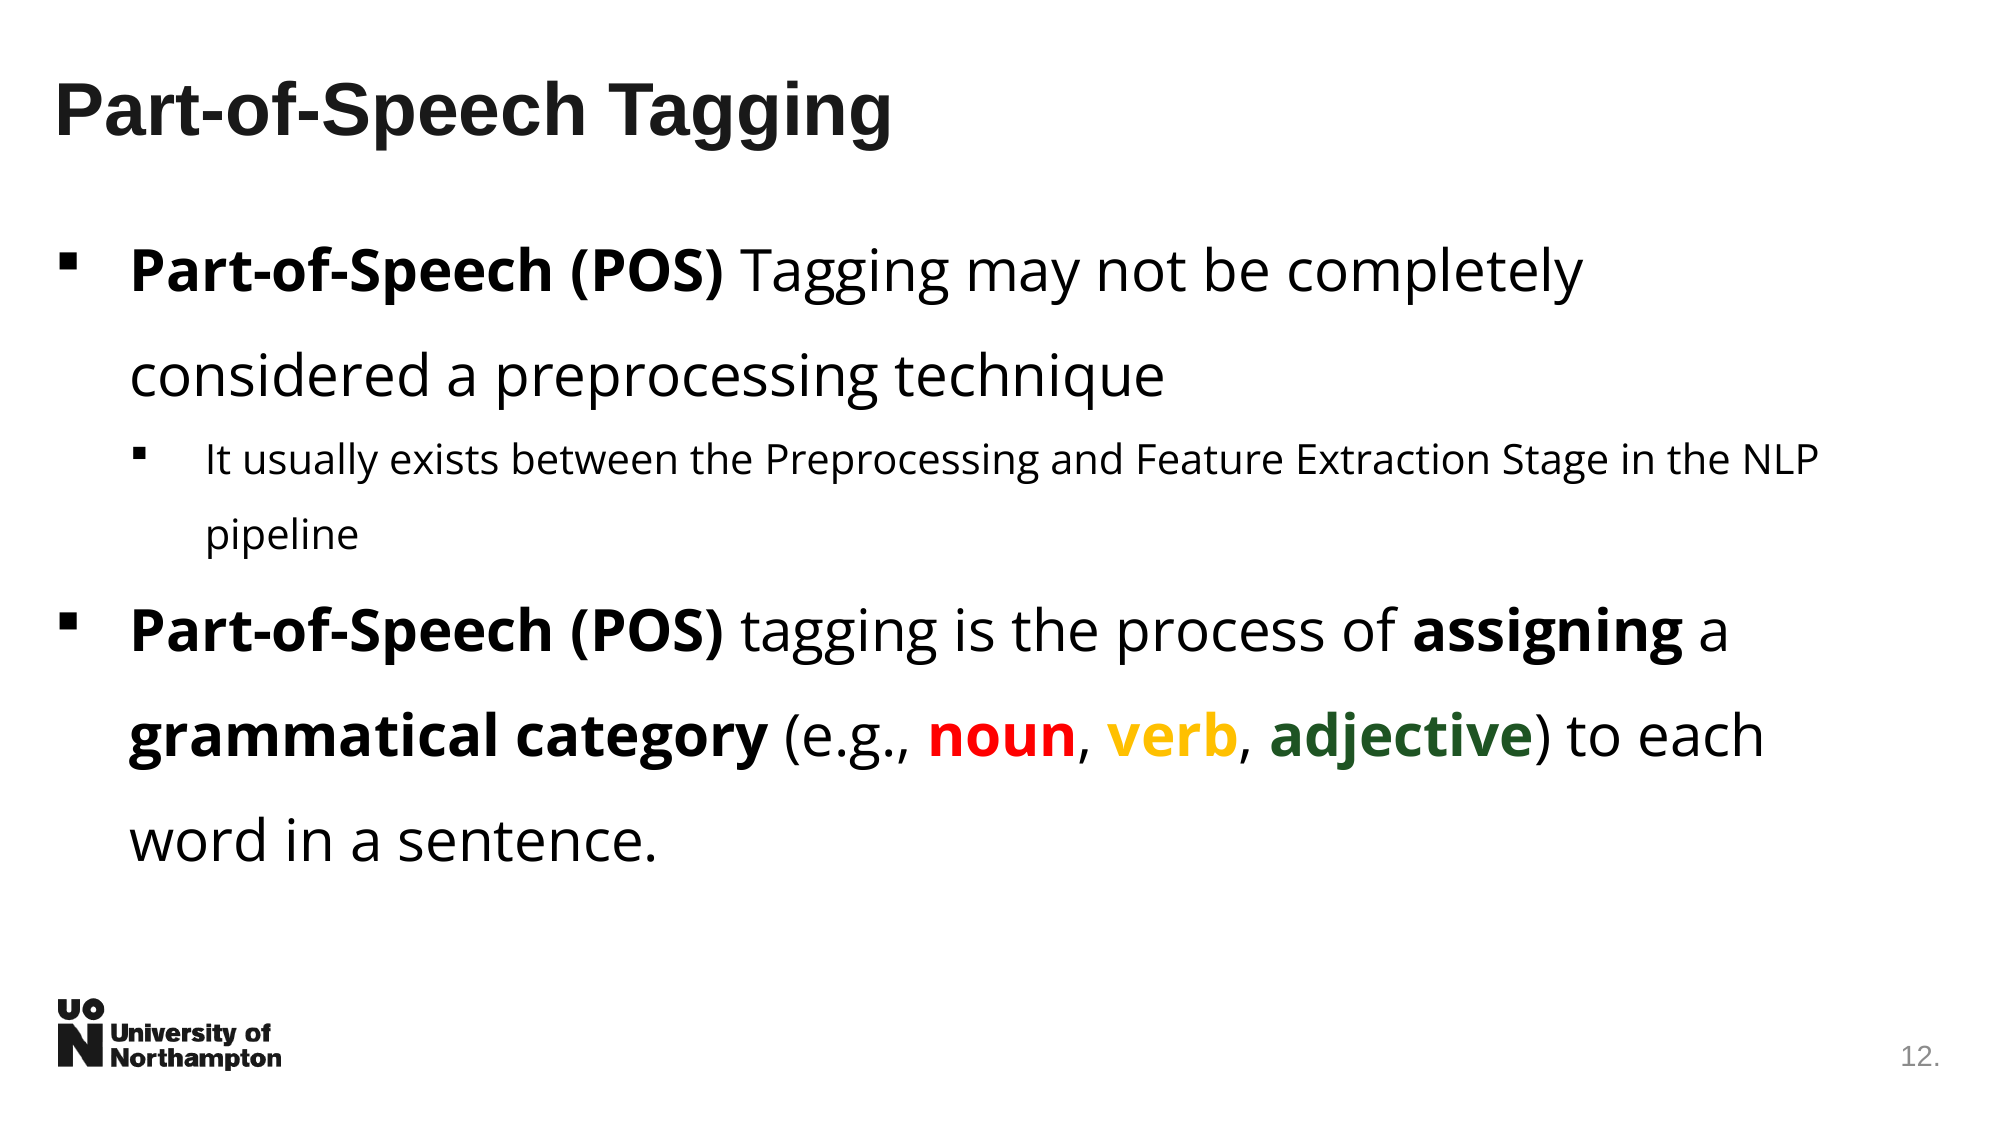

# Part-of-Speech Tagging
Part-of-Speech (POS) Tagging may not be completely considered a preprocessing technique
It usually exists between the Preprocessing and Feature Extraction Stage in the NLP pipeline
Part-of-Speech (POS) tagging is the process of assigning a grammatical category (e.g., noun, verb, adjective) to each word in a sentence.
12.